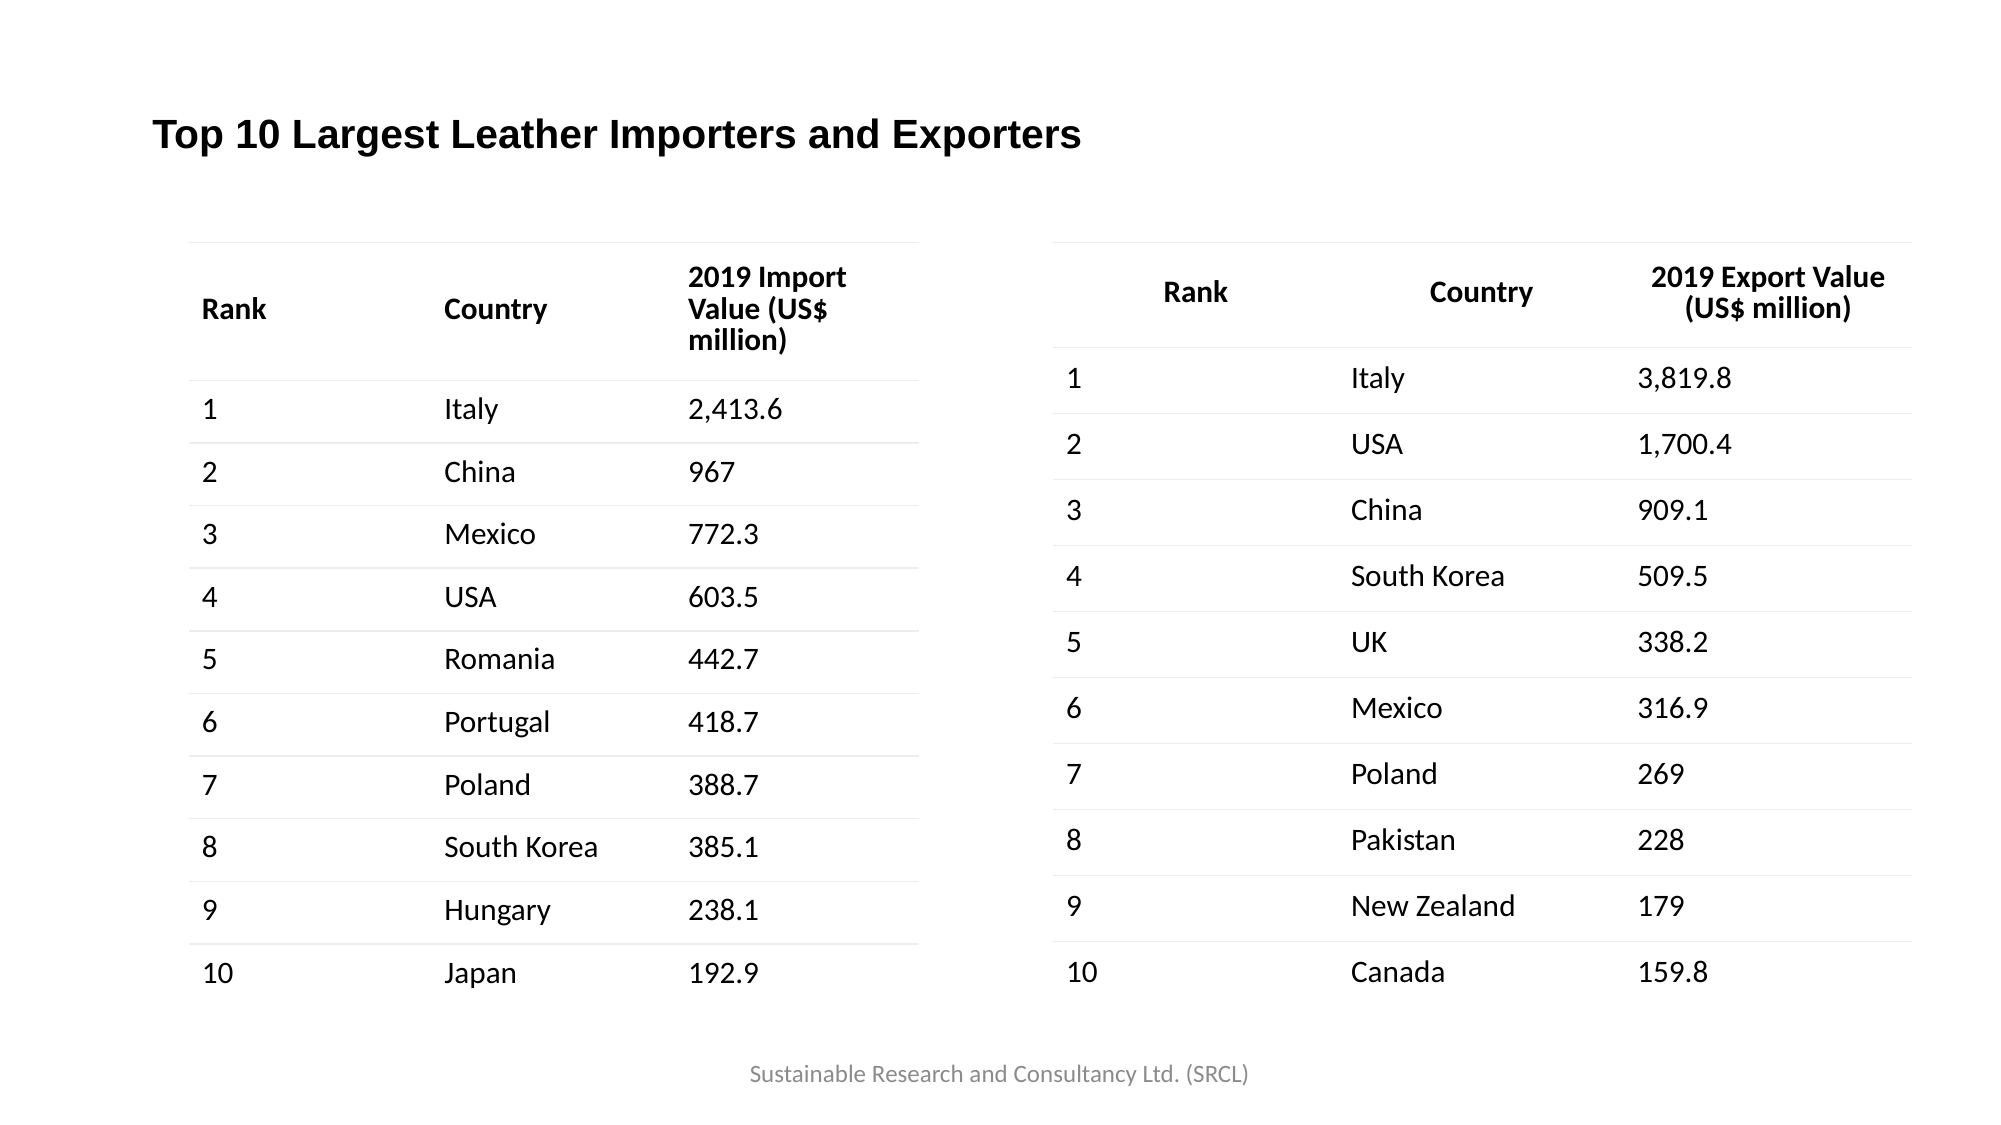

# Top 10 Largest Leather Importers and Exporters
| Rank | Country | 2019 Export Value (US$ million) |
| --- | --- | --- |
| 1 | Italy | 3,819.8 |
| 2 | USA | 1,700.4 |
| 3 | China | 909.1 |
| 4 | South Korea | 509.5 |
| 5 | UK | 338.2 |
| 6 | Mexico | 316.9 |
| 7 | Poland | 269 |
| 8 | Pakistan | 228 |
| 9 | New Zealand | 179 |
| 10 | Canada | 159.8 |
| Rank | Country | 2019 Import Value (US$ million) |
| --- | --- | --- |
| 1 | Italy | 2,413.6 |
| 2 | China | 967 |
| 3 | Mexico | 772.3 |
| 4 | USA | 603.5 |
| 5 | Romania | 442.7 |
| 6 | Portugal | 418.7 |
| 7 | Poland | 388.7 |
| 8 | South Korea | 385.1 |
| 9 | Hungary | 238.1 |
| 10 | Japan | 192.9 |
Sustainable Research and Consultancy Ltd. (SRCL)